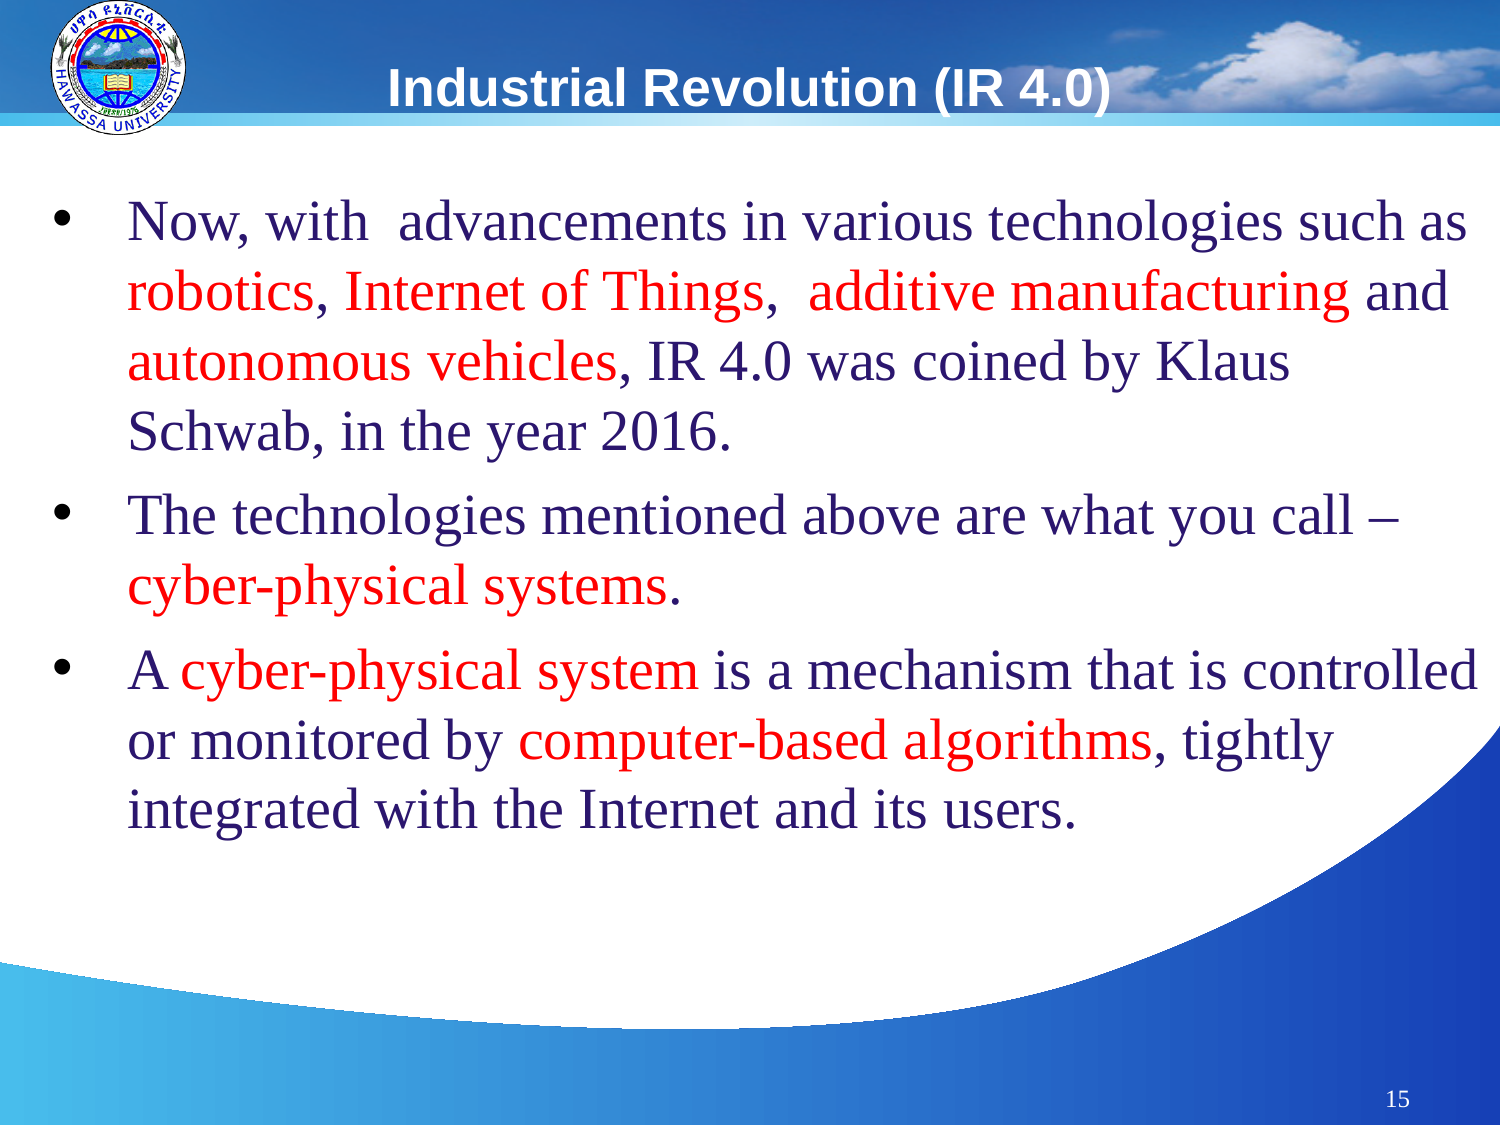

# Industrial Revolution (IR 4.0)
Now, with  advancements in various technologies such as robotics, Internet of Things,  additive manufacturing and autonomous vehicles, IR 4.0 was coined by Klaus Schwab, in the year 2016.
The technologies mentioned above are what you call – cyber-physical systems.
A cyber-physical system is a mechanism that is controlled or monitored by computer-based algorithms, tightly integrated with the Internet and its users.
15